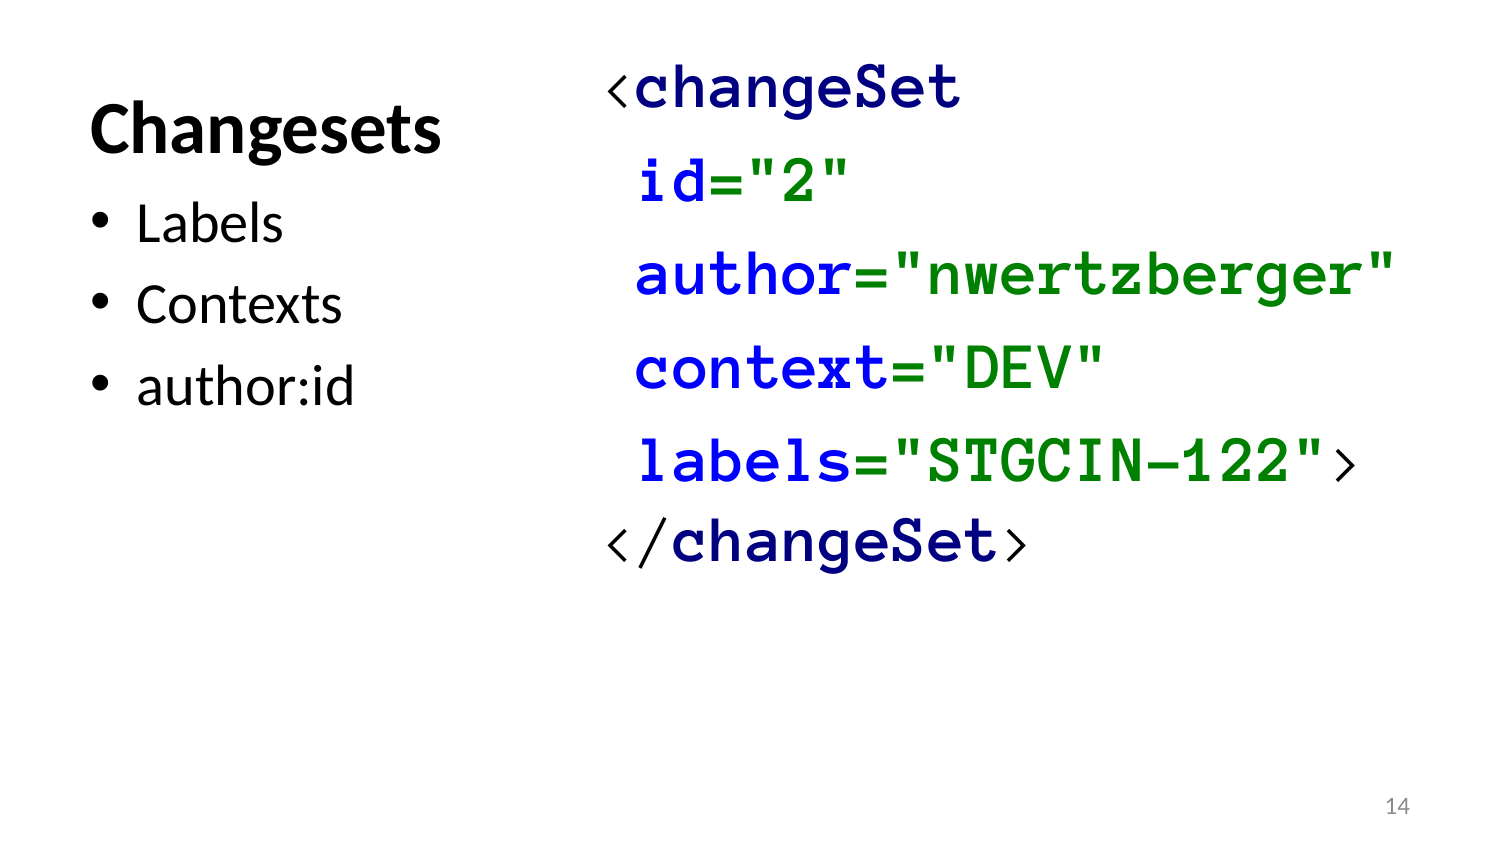

# Changesets
<changeSet
 id="2"
 author="nwertzberger"
 context="DEV"
 labels="STGCIN-122">
</changeSet>
Labels
Contexts
author:id
14